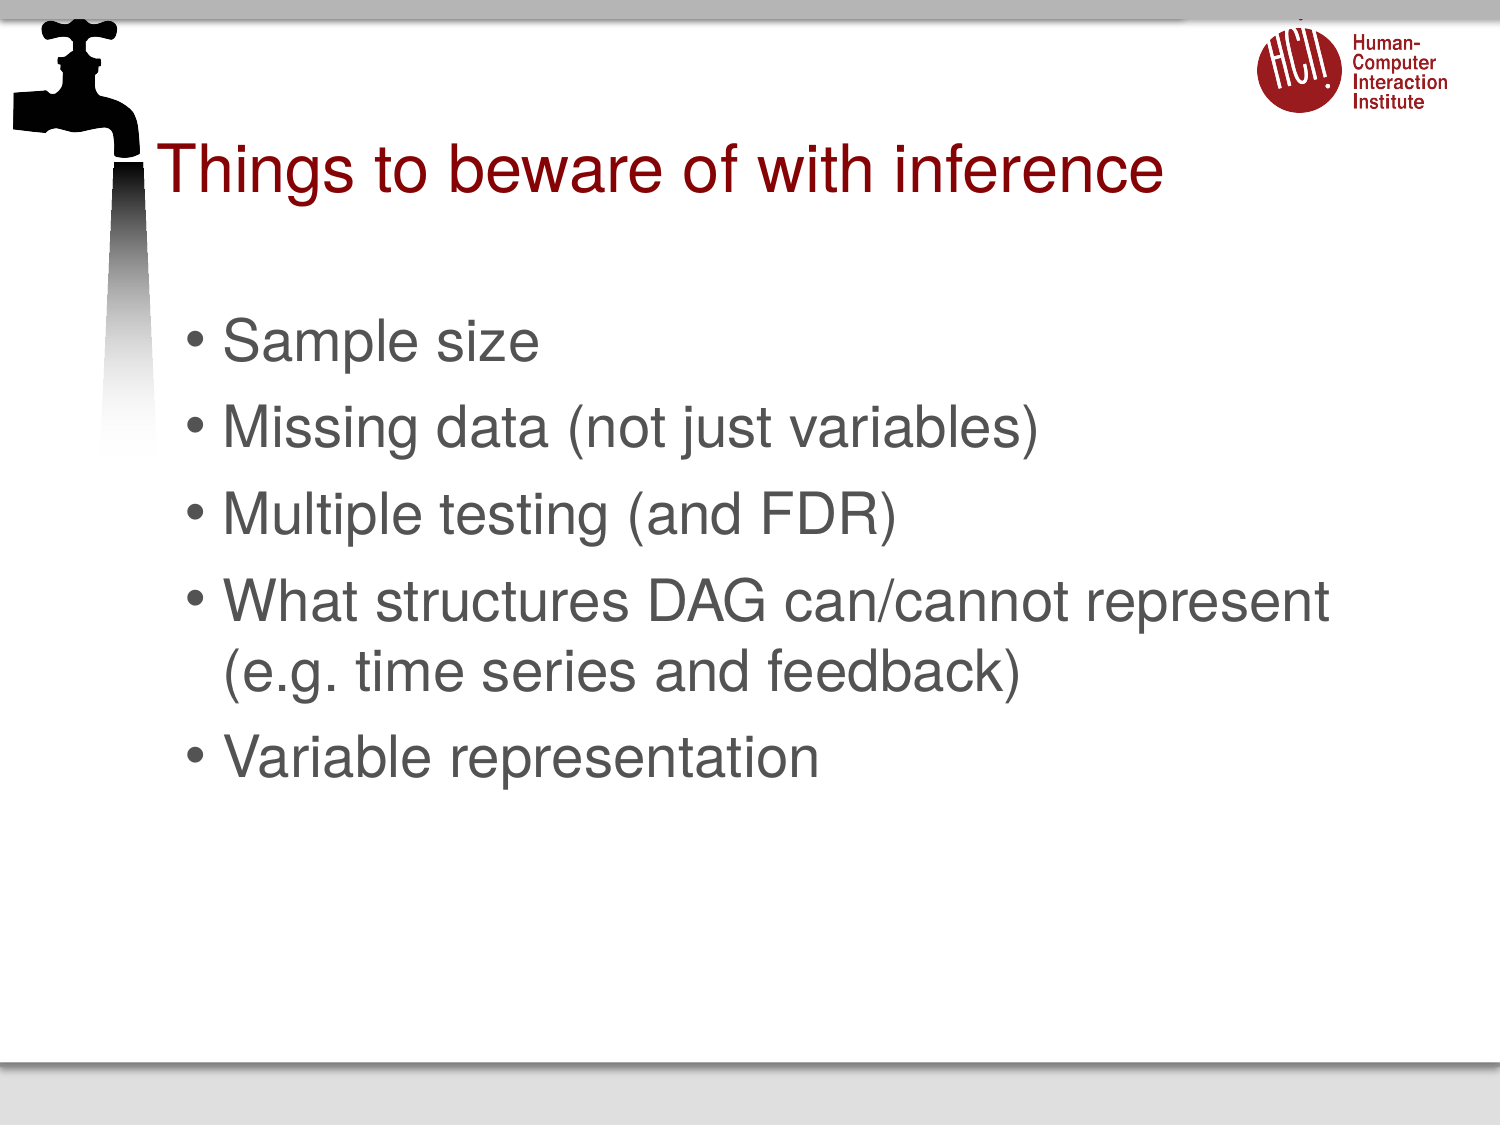

# Things to beware of with inference
Sample size
Missing data (not just variables)
Multiple testing (and FDR)
What structures DAG can/cannot represent (e.g. time series and feedback)
Variable representation